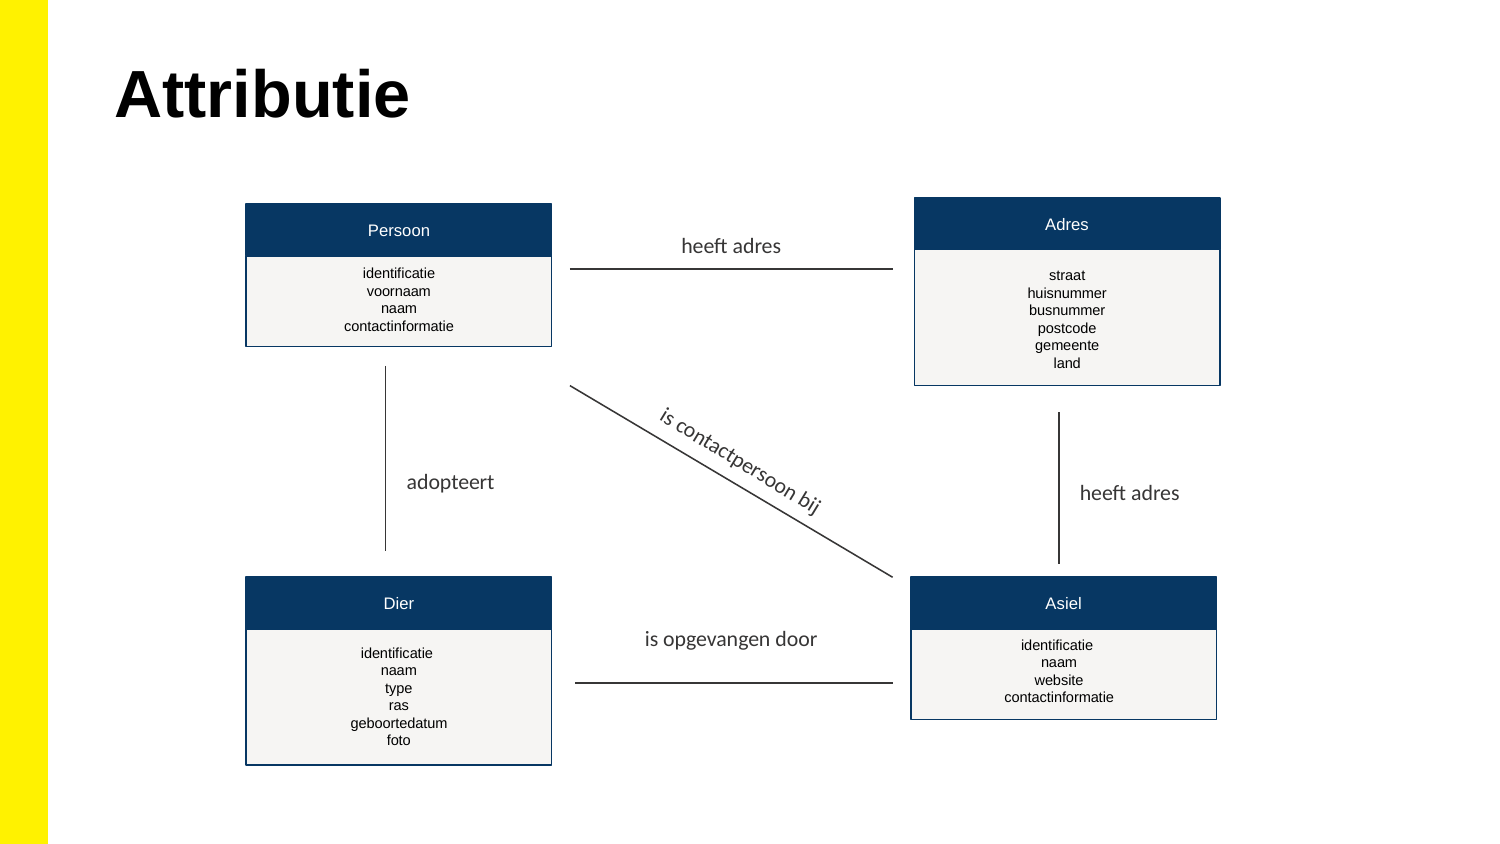

Attributie
Adres

Persoon

heeft adres
identificatie
voornaam
naam
contactinformatie
straat
huisnummer
busnummer
postcode
gemeente
land
is contactpersoon bij
adopteert
heeft adres
Dier

Asiel

is opgevangen door
identificatie
naam
website
contactinformatie
identificatie
naam
type
ras
geboortedatum
foto